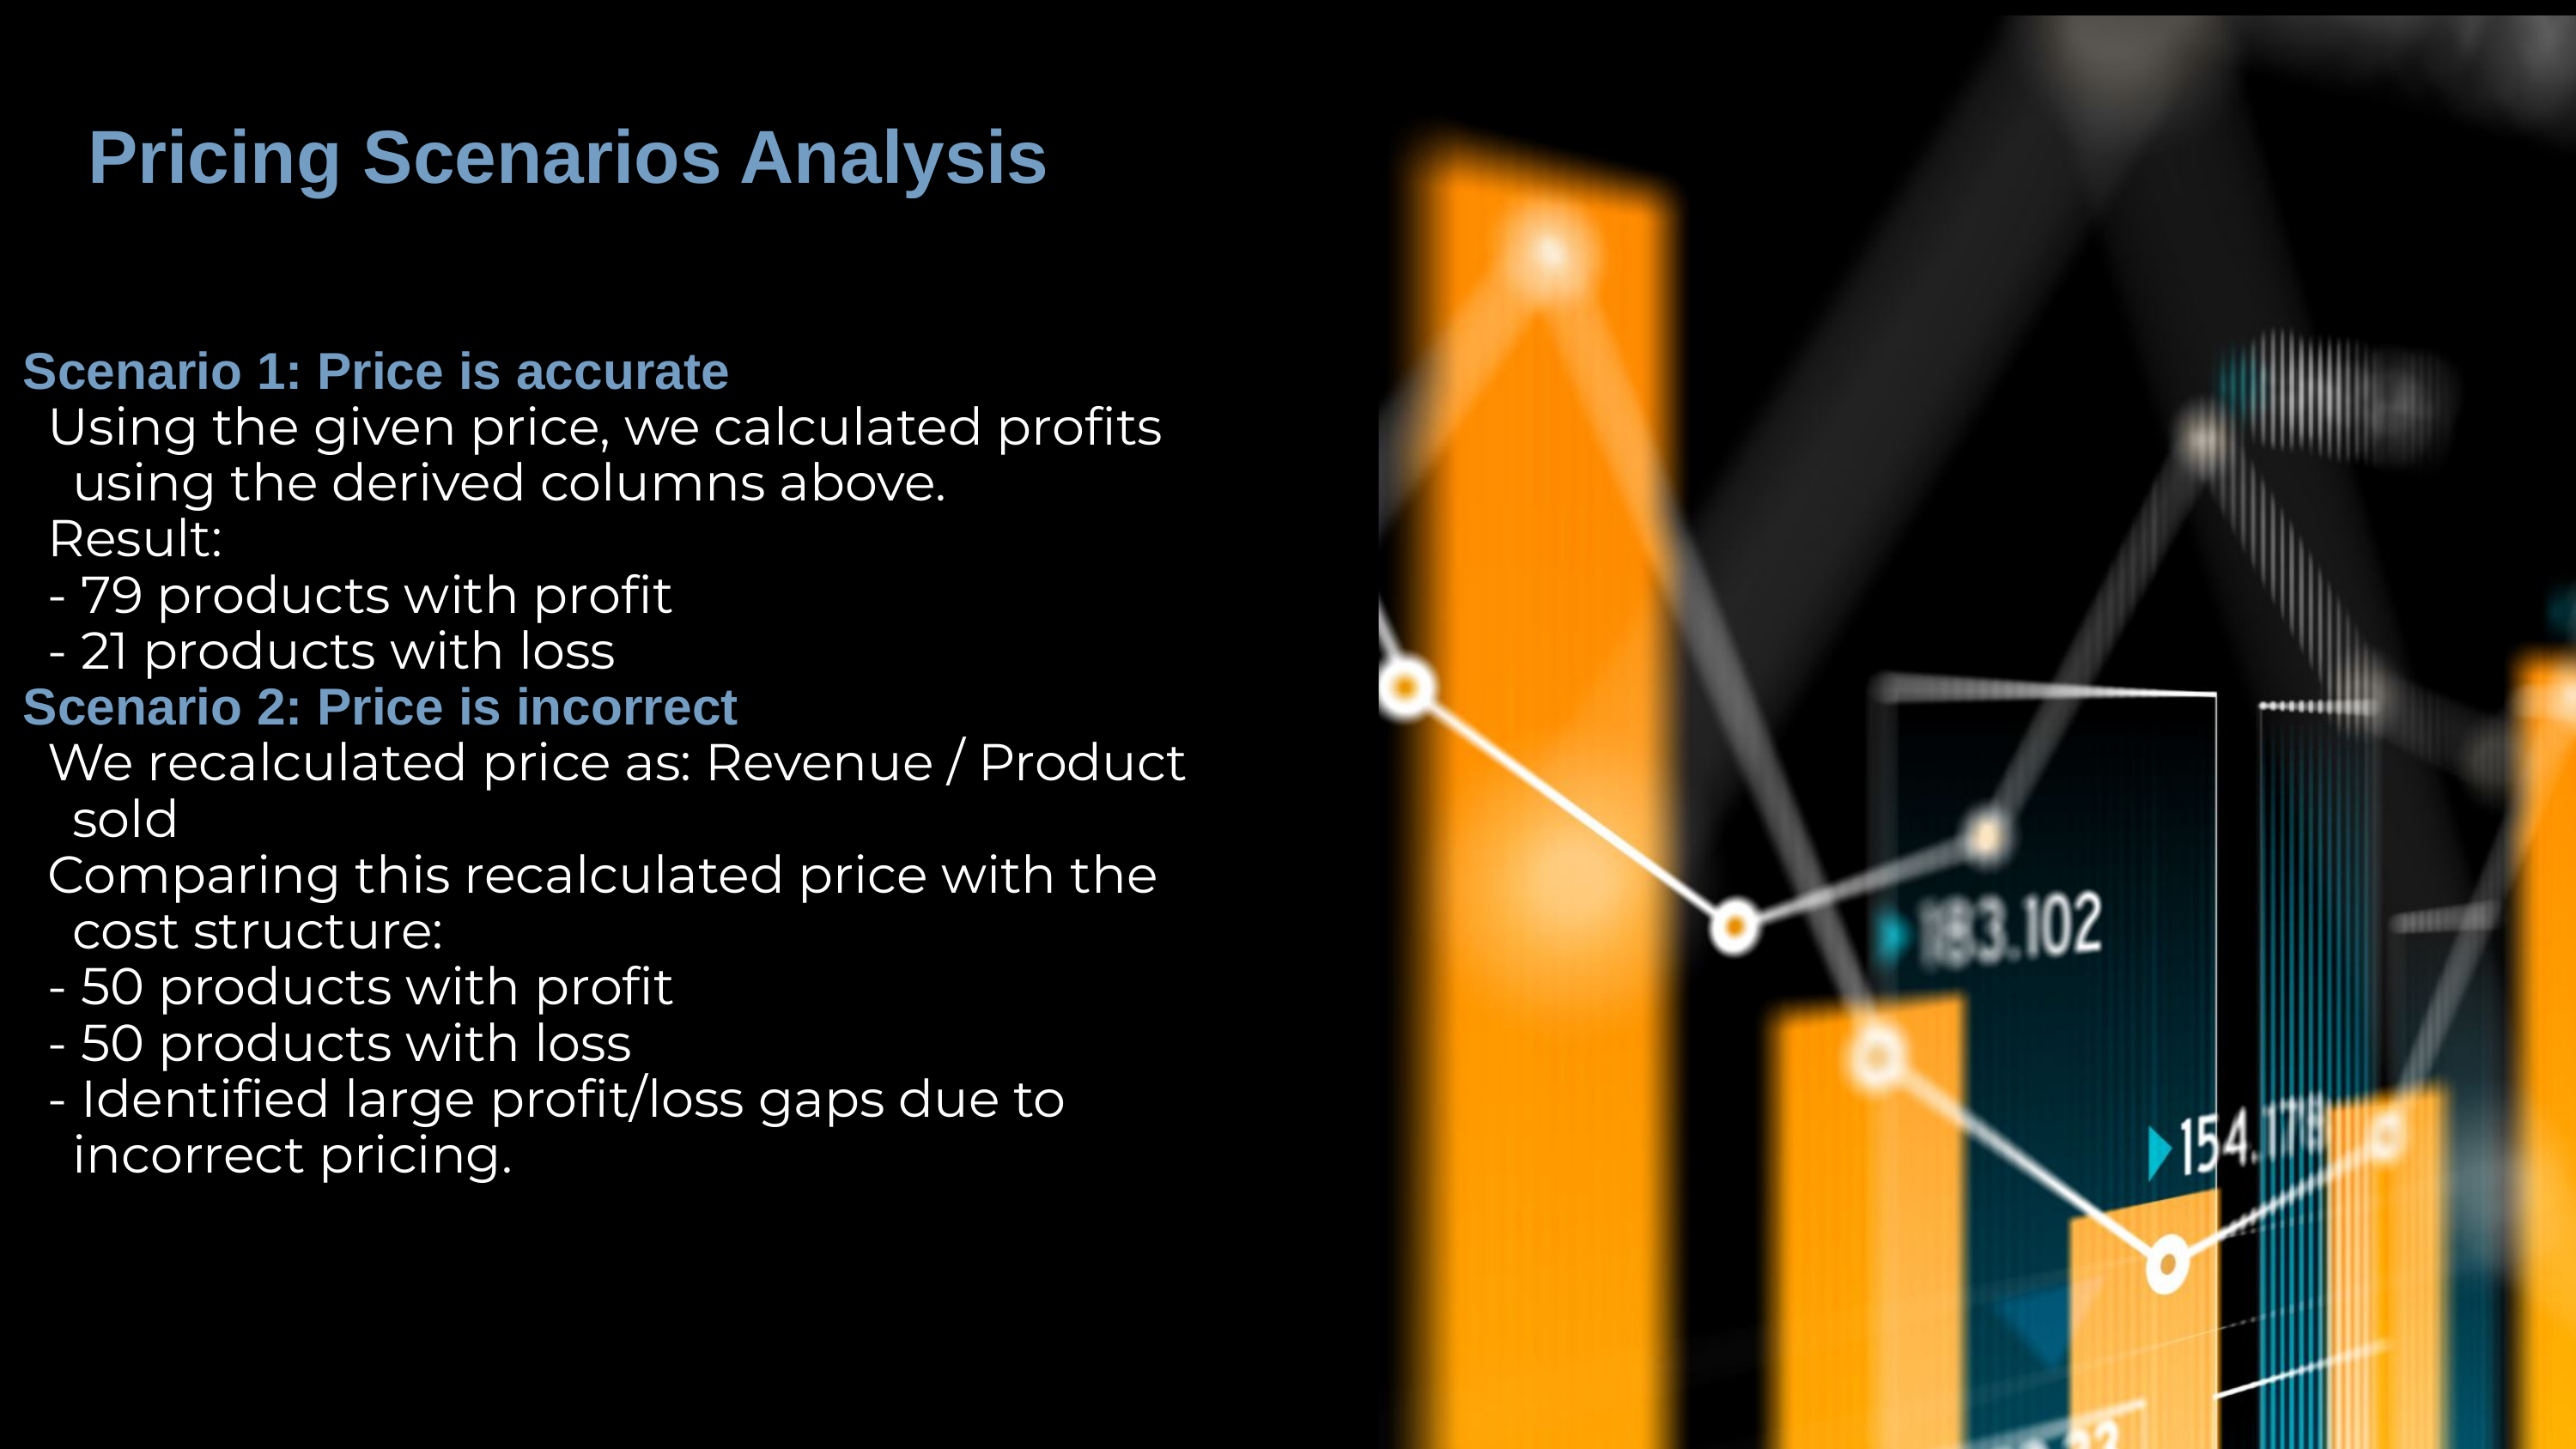

Pricing Scenarios Analysis

Scenario 1: Price is accurate
Using the given price, we calculated profits using the derived columns above.
Result:
- 79 products with profit
- 21 products with loss
Scenario 2: Price is incorrect
We recalculated price as: Revenue / Product sold
Comparing this recalculated price with the cost structure:
- 50 products with profit
- 50 products with loss
- Identified large profit/loss gaps due to incorrect pricing.